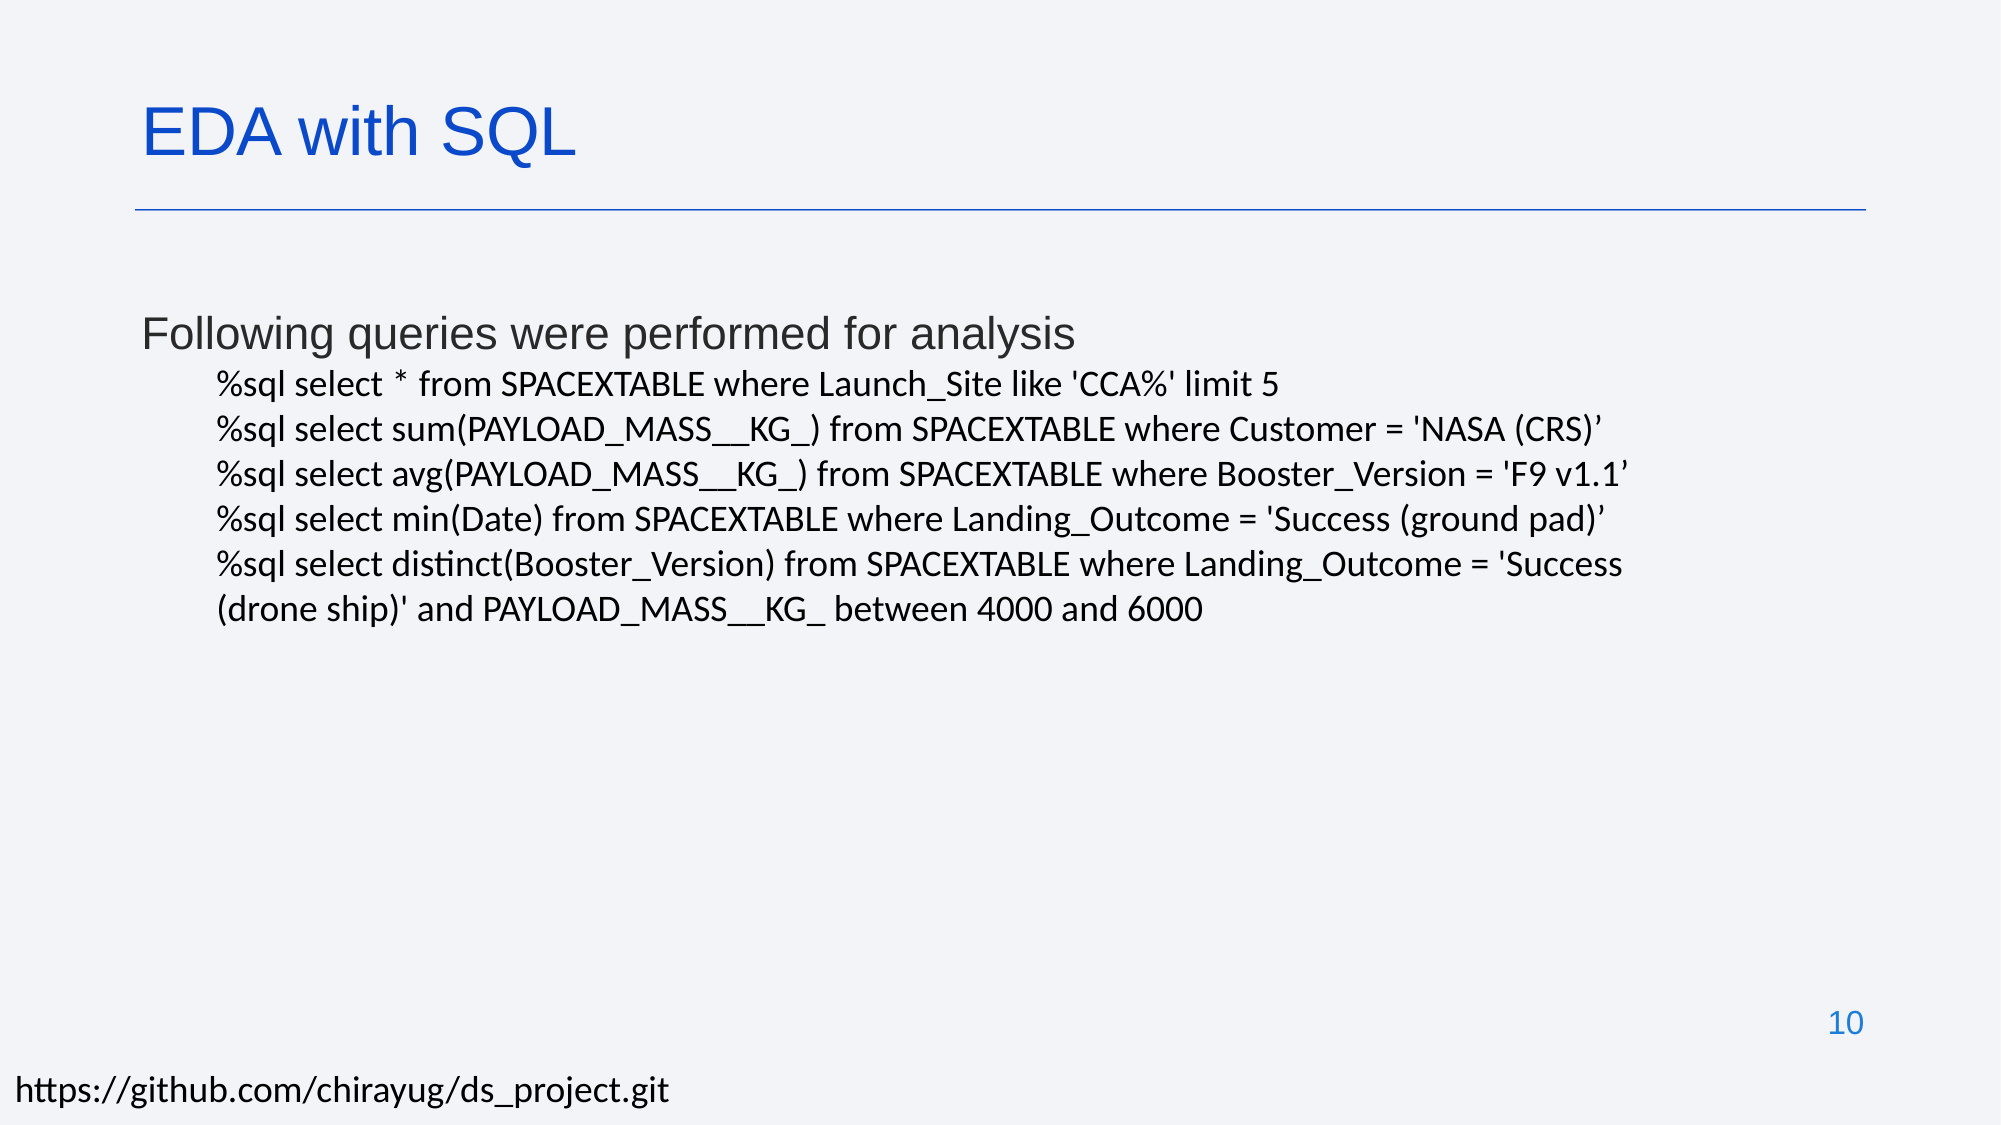

EDA with SQL
Following queries were performed for analysis
%sql select * from SPACEXTABLE where Launch_Site like 'CCA%' limit 5
%sql select sum(PAYLOAD_MASS__KG_) from SPACEXTABLE where Customer = 'NASA (CRS)’
%sql select avg(PAYLOAD_MASS__KG_) from SPACEXTABLE where Booster_Version = 'F9 v1.1’
%sql select min(Date) from SPACEXTABLE where Landing_Outcome = 'Success (ground pad)’
%sql select distinct(Booster_Version) from SPACEXTABLE where Landing_Outcome = 'Success (drone ship)' and PAYLOAD_MASS__KG_ between 4000 and 6000

10
https://github.com/chirayug/ds_project.git